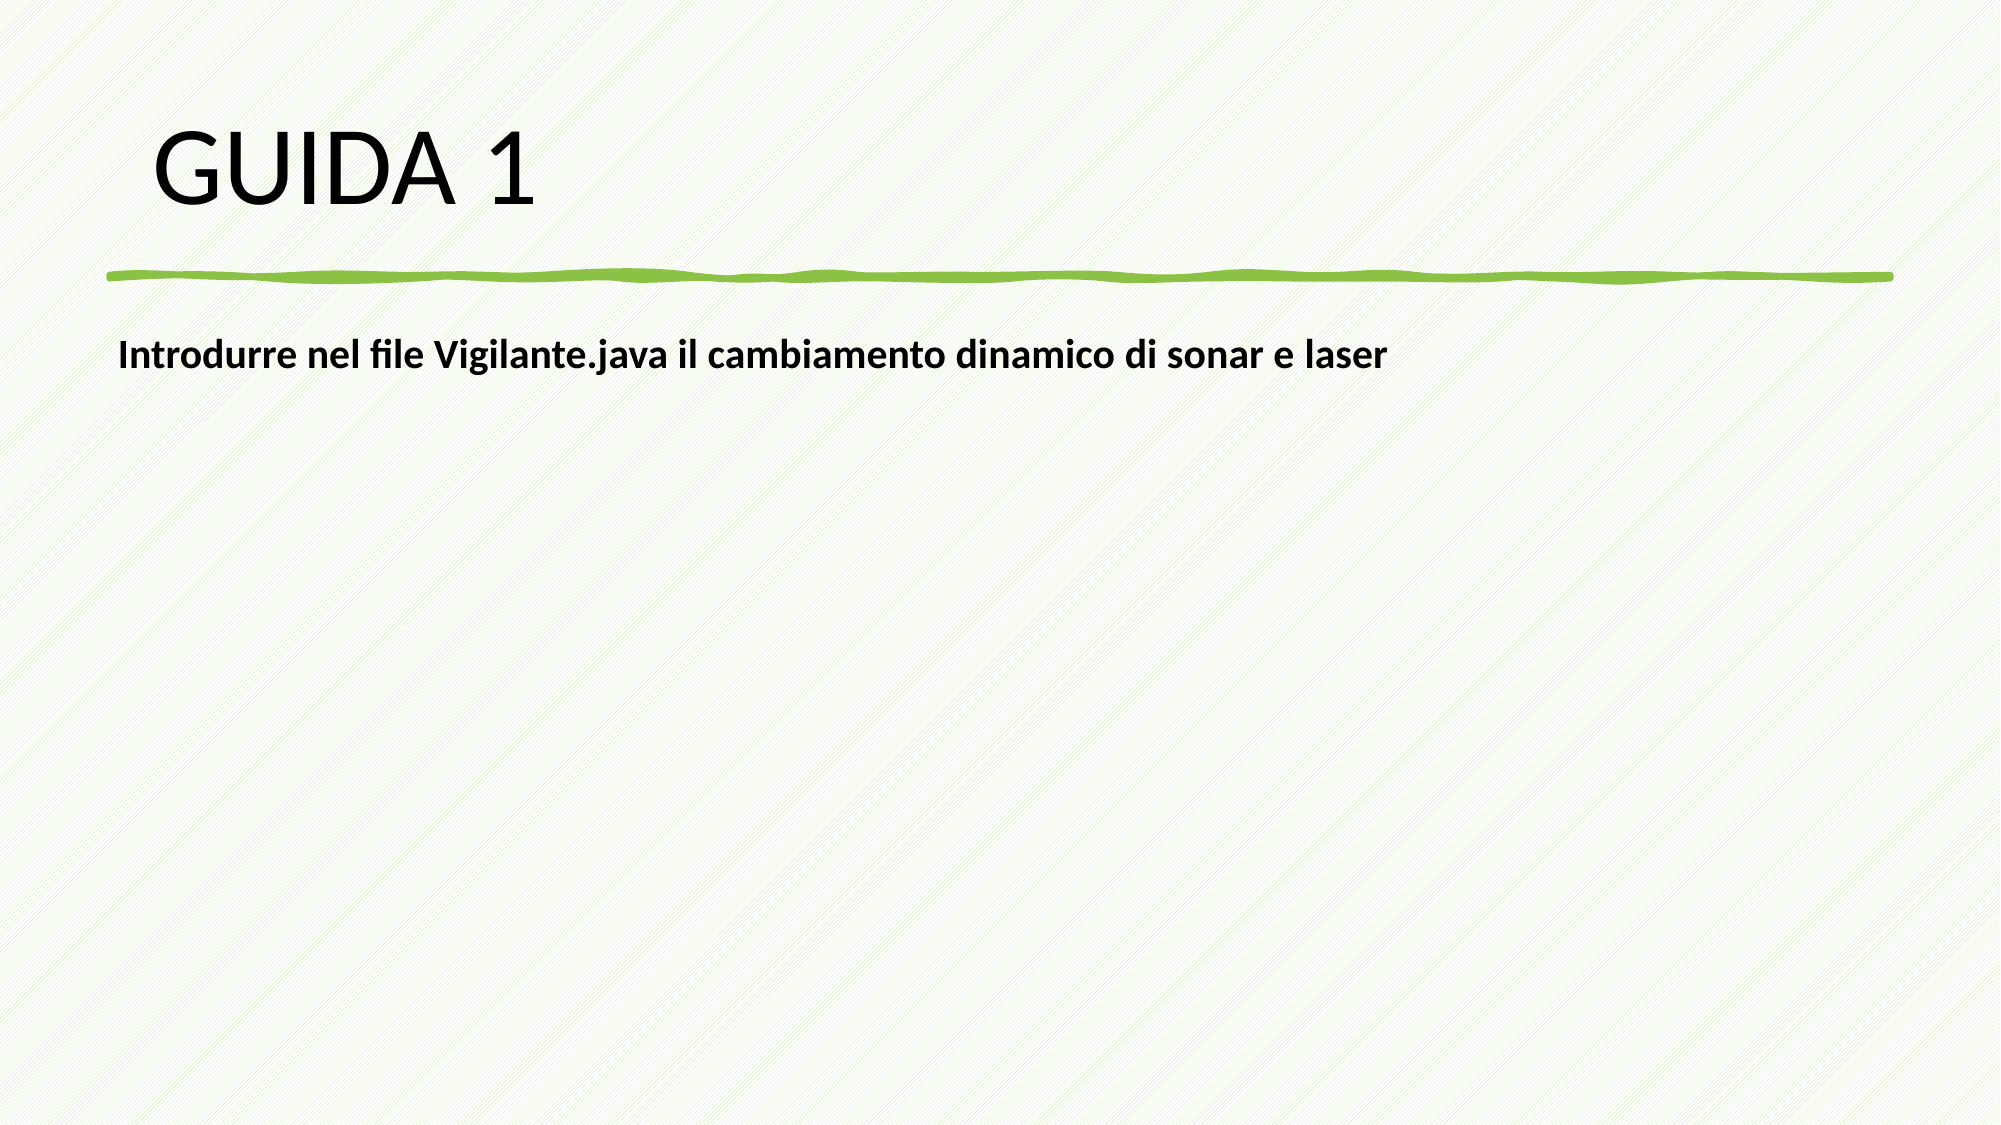

GUIDA 1

Introdurre nel file Vigilante.java il cambiamento dinamico di sonar e laser